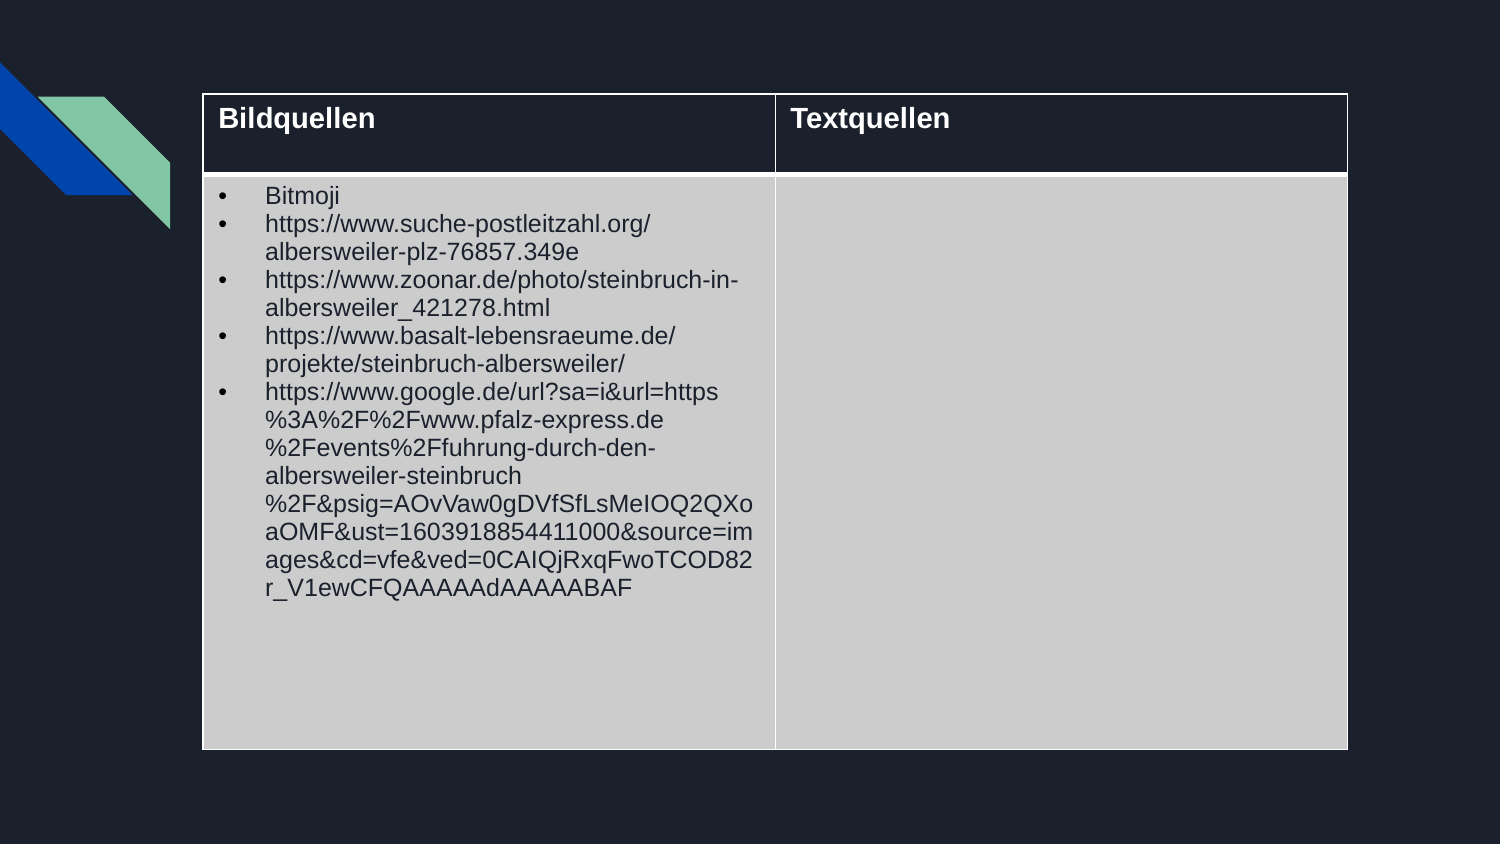

| Bildquellen | Textquellen |
| --- | --- |
| Bitmoji https://www.suche-postleitzahl.org/albersweiler-plz-76857.349e https://www.zoonar.de/photo/steinbruch-in-albersweiler\_421278.html https://www.basalt-lebensraeume.de/projekte/steinbruch-albersweiler/ https://www.google.de/url?sa=i&url=https%3A%2F%2Fwww.pfalz-express.de%2Fevents%2Ffuhrung-durch-den-albersweiler-steinbruch%2F&psig=AOvVaw0gDVfSfLsMeIOQ2QXoaOMF&ust=1603918854411000&source=images&cd=vfe&ved=0CAIQjRxqFwoTCOD82r\_V1ewCFQAAAAAdAAAAABAF |  |